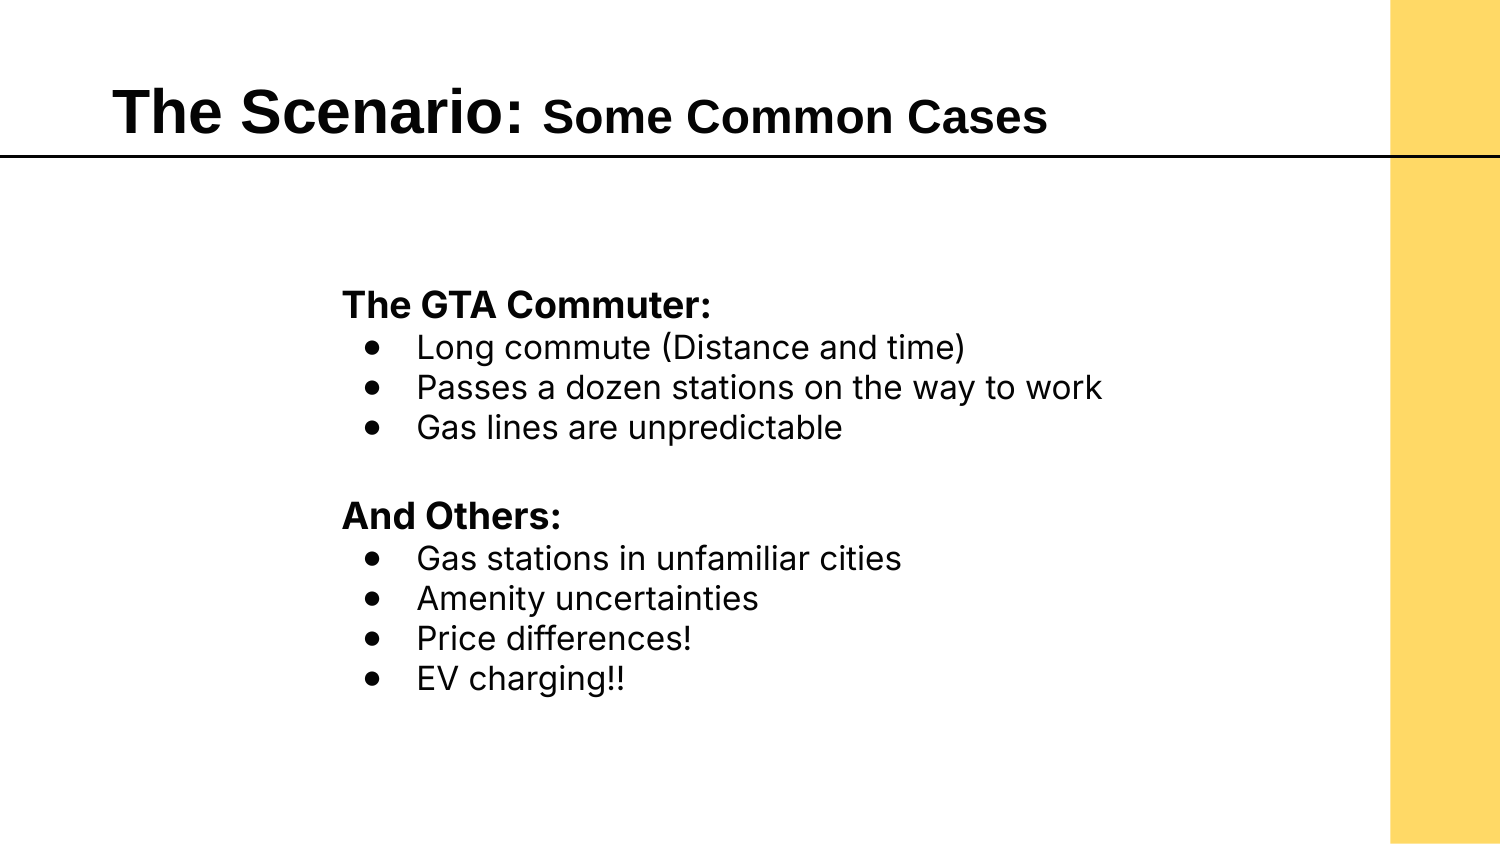

# The Scenario: Some Common Cases
The GTA Commuter:
Long commute (Distance and time)
Passes a dozen stations on the way to work
Gas lines are unpredictable
And Others:
Gas stations in unfamiliar cities
Amenity uncertainties
Price differences!
EV charging!!